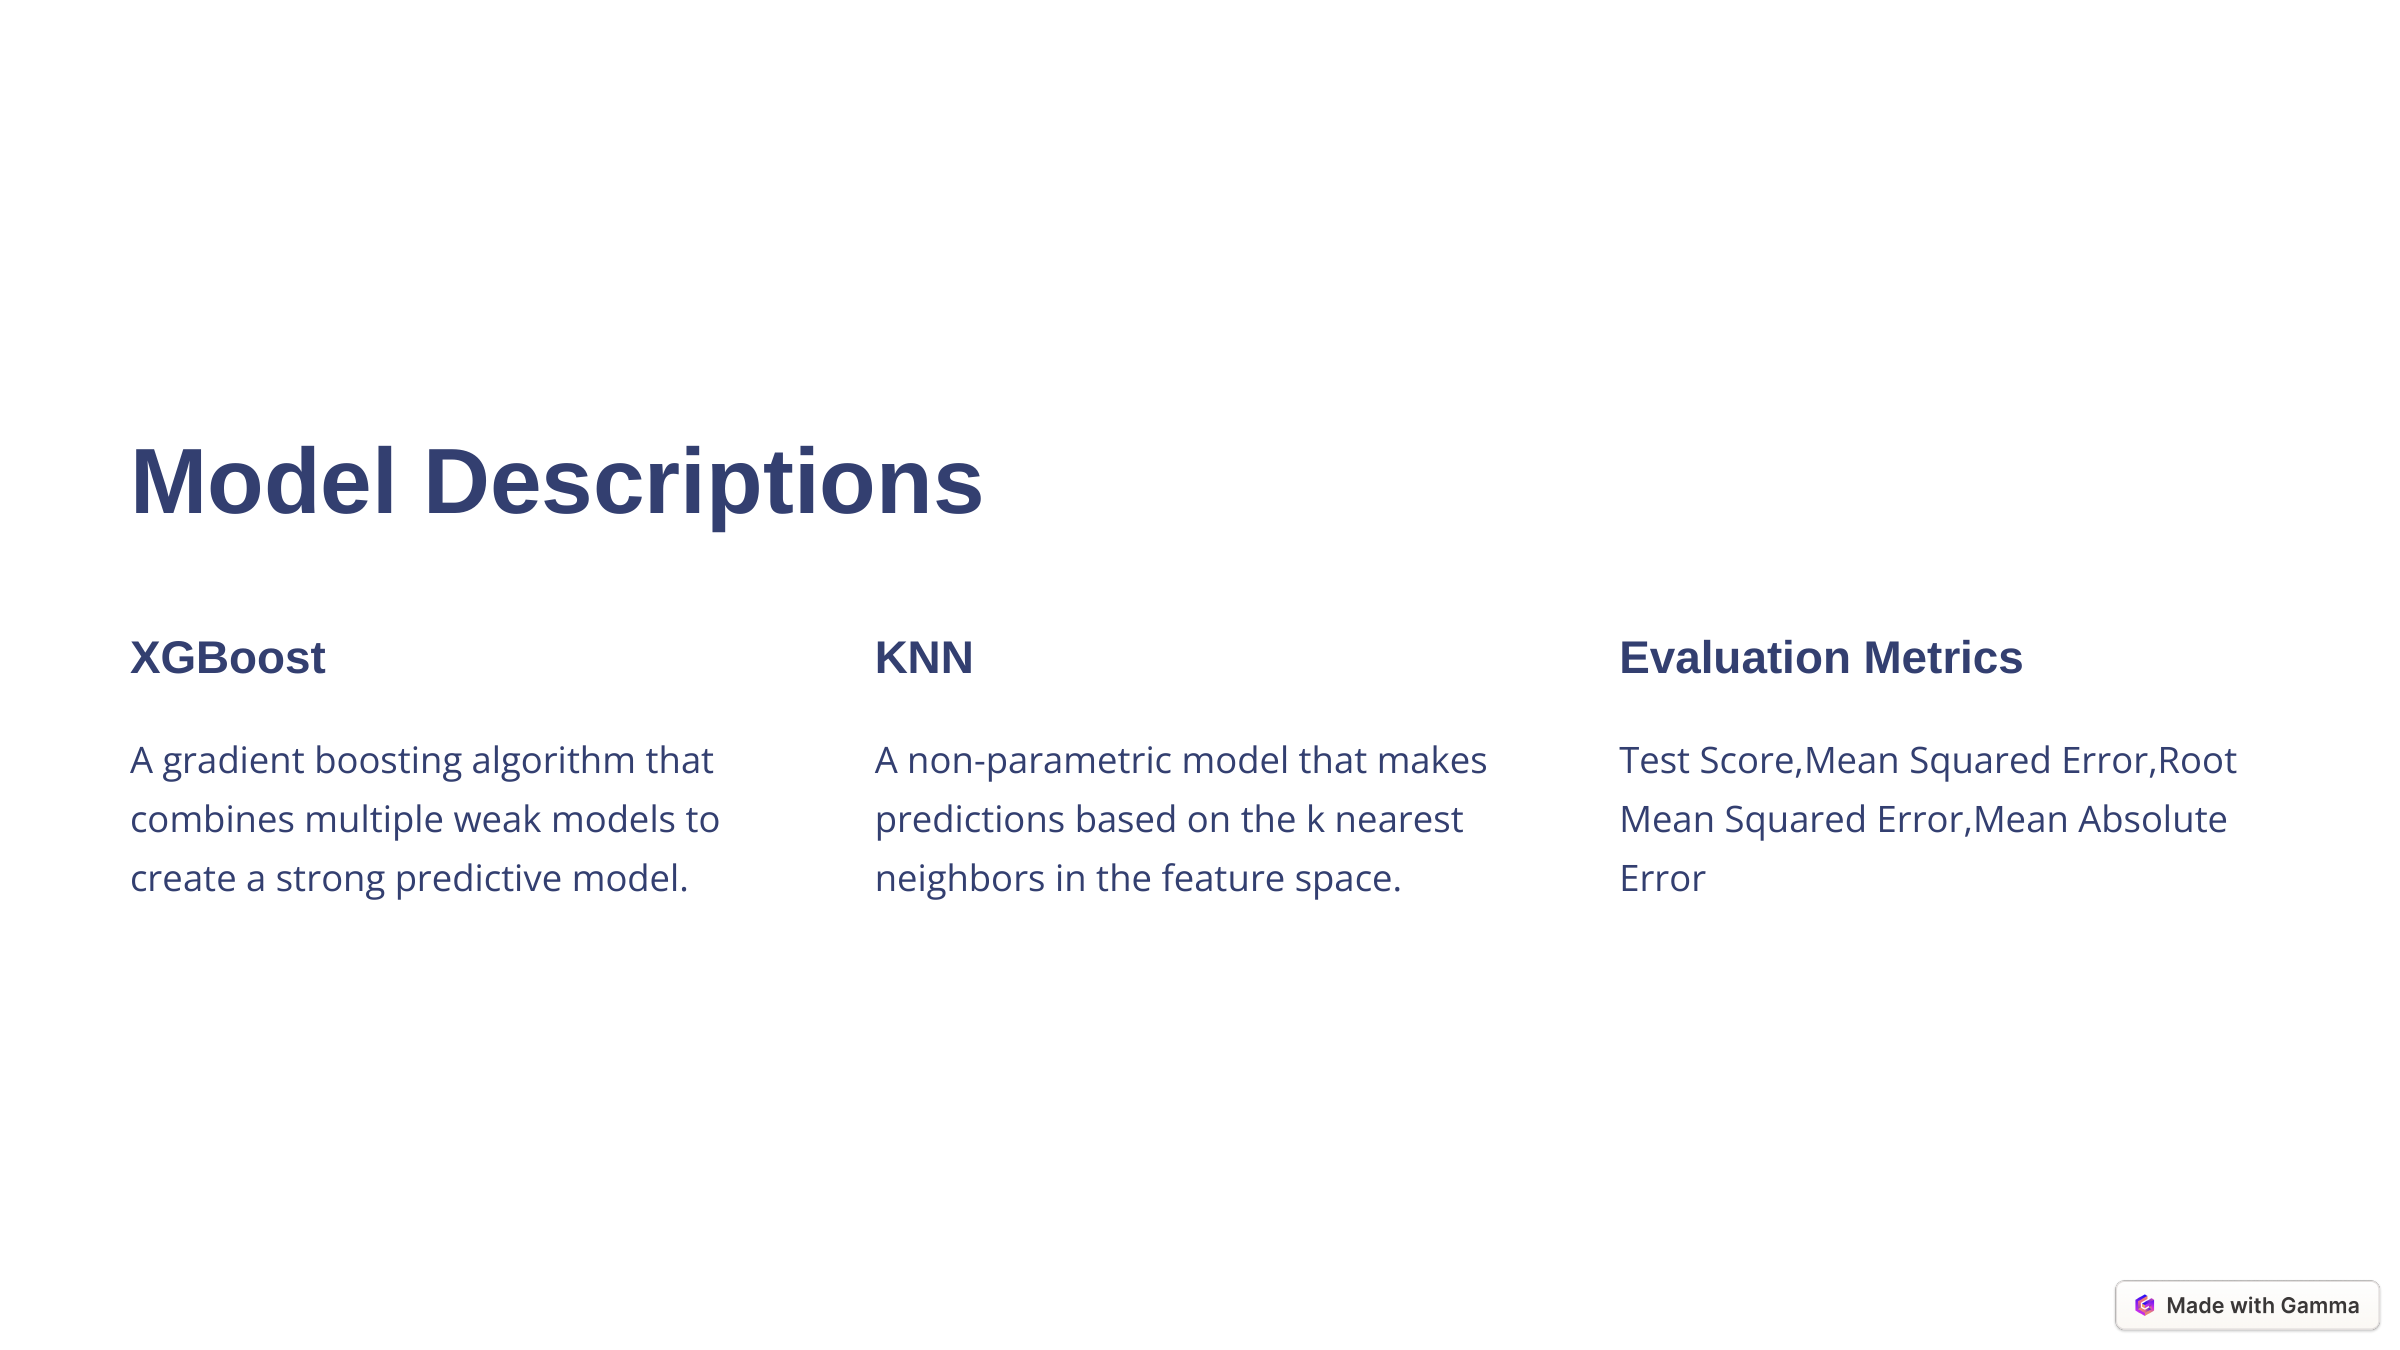

Model Descriptions
XGBoost
KNN
Evaluation Metrics
A gradient boosting algorithm that combines multiple weak models to create a strong predictive model.
A non-parametric model that makes predictions based on the k nearest neighbors in the feature space.
Test Score,Mean Squared Error,Root Mean Squared Error,Mean Absolute Error